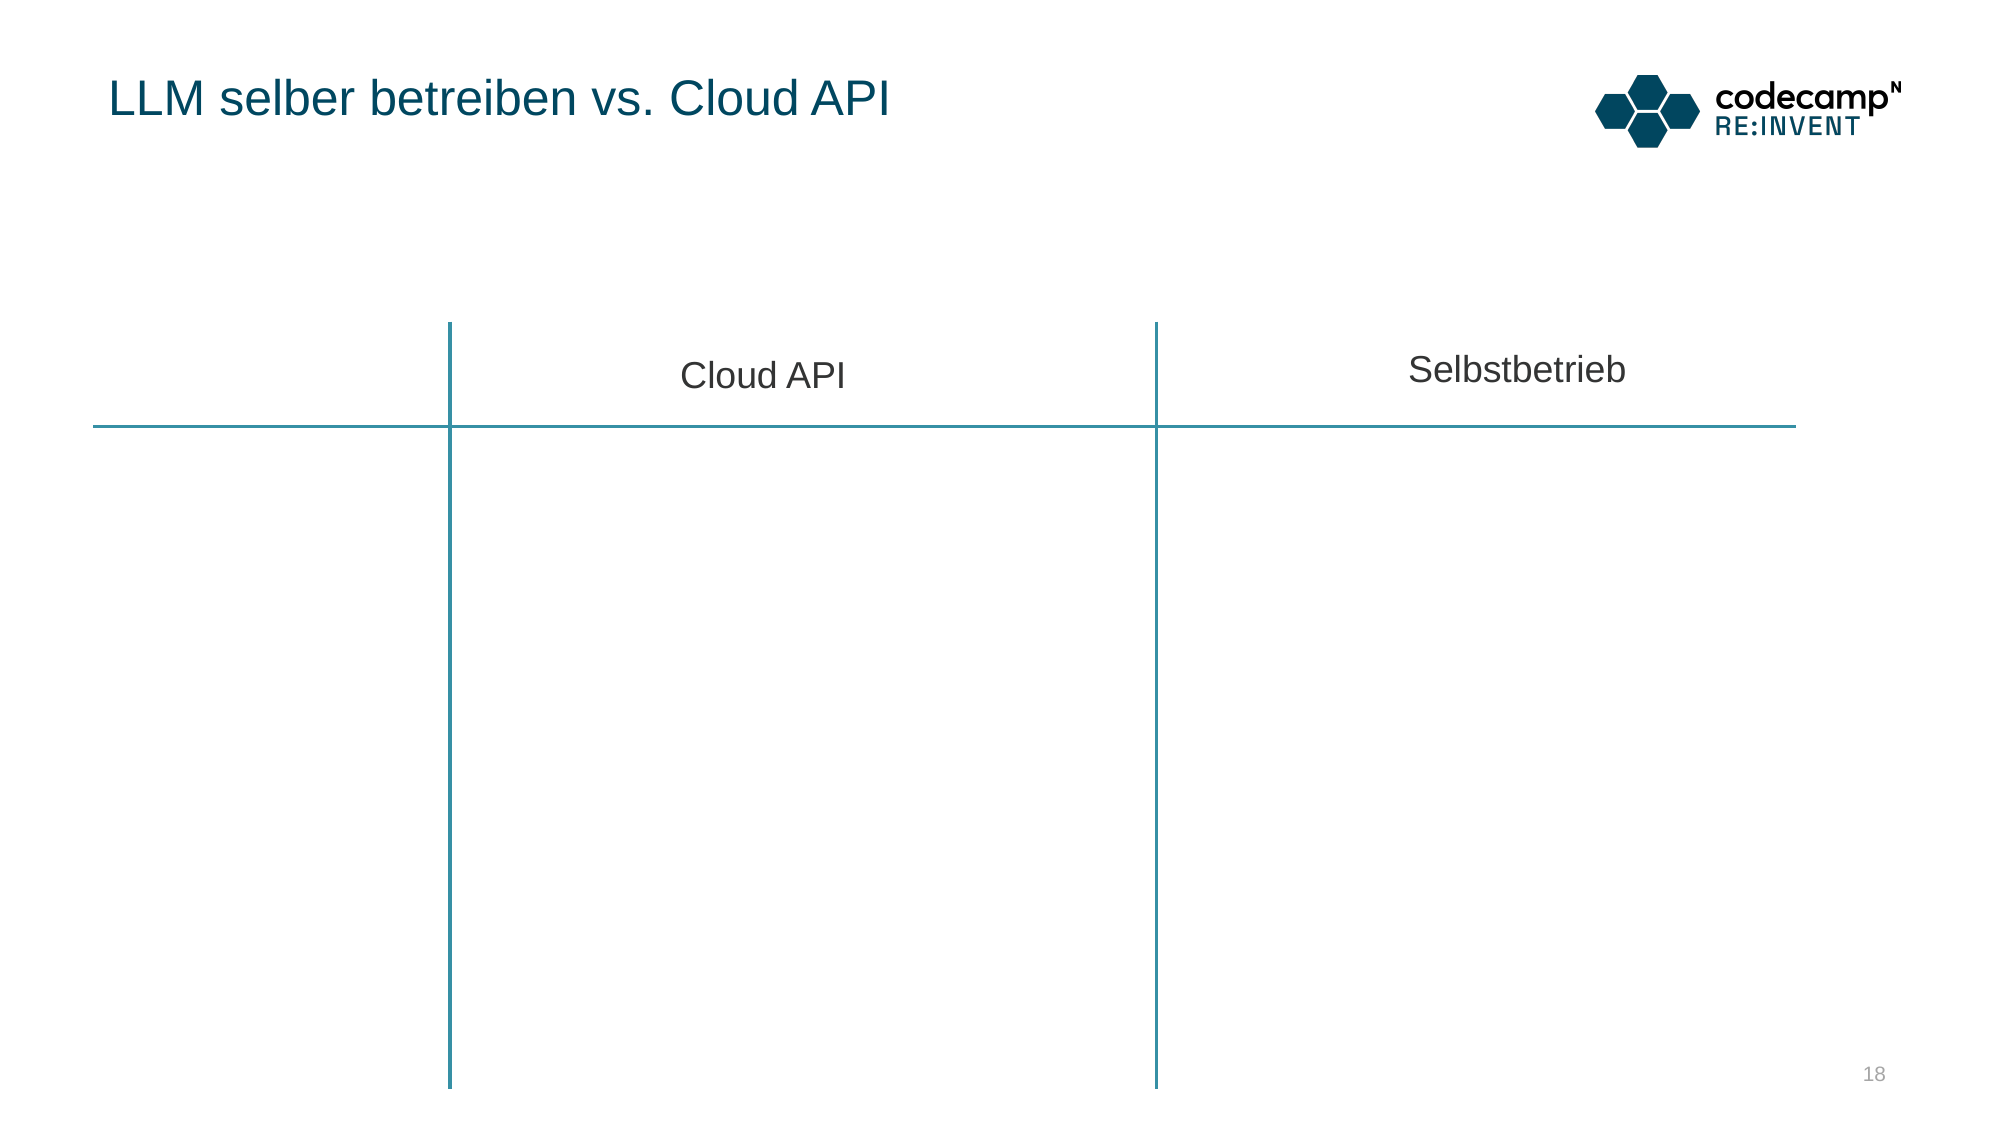

# LLM selber betreiben vs. Cloud API
Selbstbetrieb
Cloud API
18